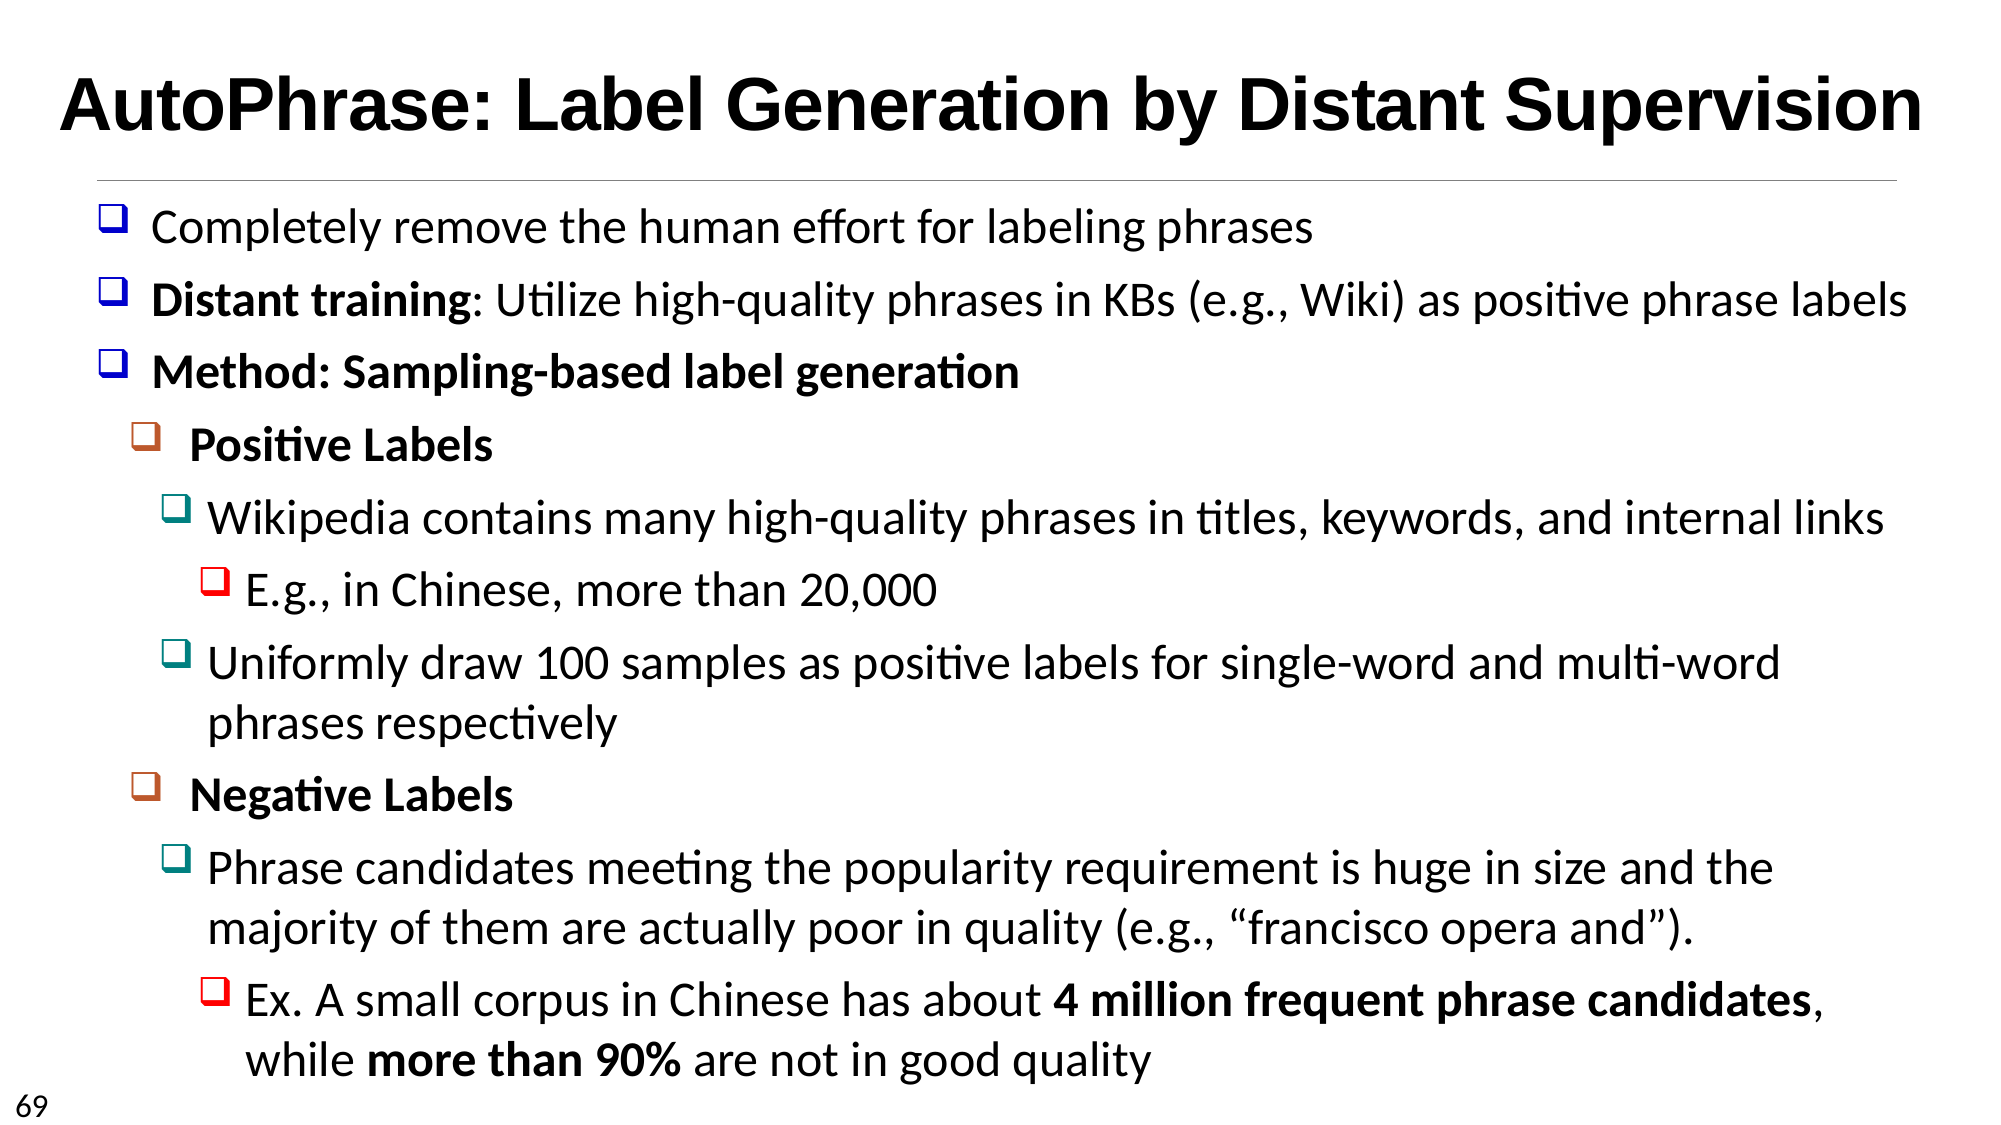

# AutoPhrase: Label Generation by Distant Supervision
Completely remove the human effort for labeling phrases
Distant training: Utilize high-quality phrases in KBs (e.g., Wiki) as positive phrase labels
Method: Sampling-based label generation
Positive Labels
Wikipedia contains many high-quality phrases in titles, keywords, and internal links
E.g., in Chinese, more than 20,000
Uniformly draw 100 samples as positive labels for single-word and multi-word phrases respectively
Negative Labels
Phrase candidates meeting the popularity requirement is huge in size and the majority of them are actually poor in quality (e.g., “francisco opera and”).
Ex. A small corpus in Chinese has about 4 million frequent phrase candidates, while more than 90% are not in good quality